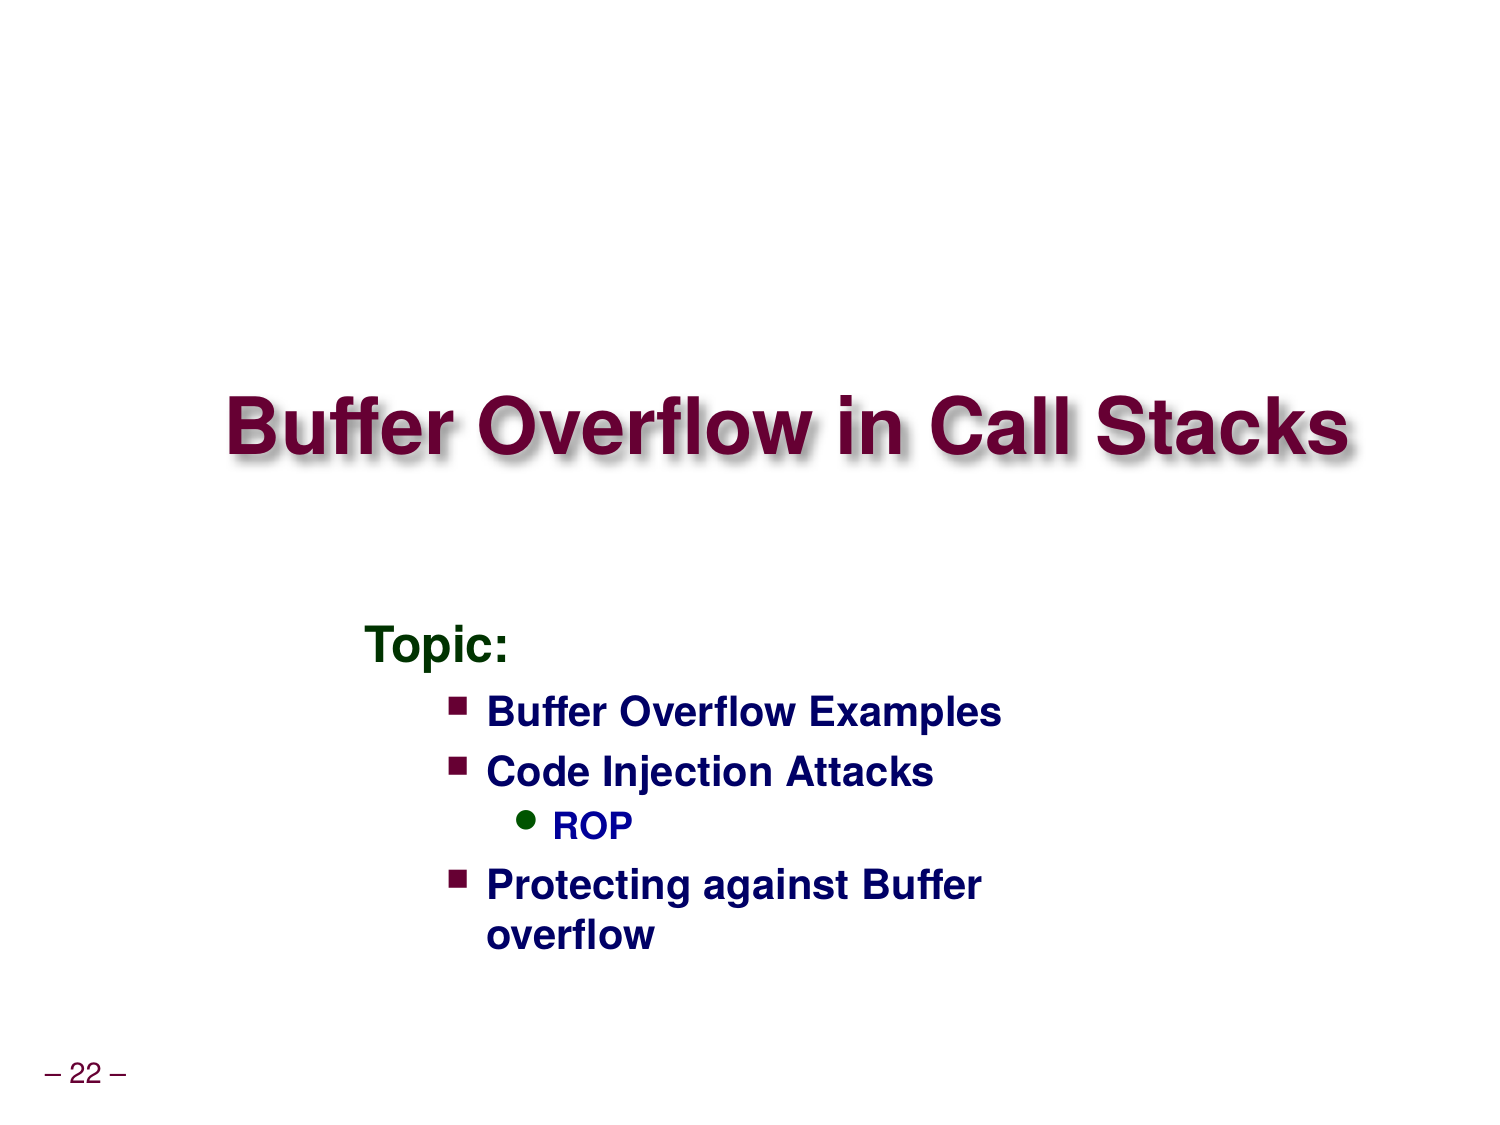

# Buffer Overflow in Call Stacks
Topic:
Buffer Overflow Examples
Code Injection Attacks
ROP
Protecting against Buffer overflow